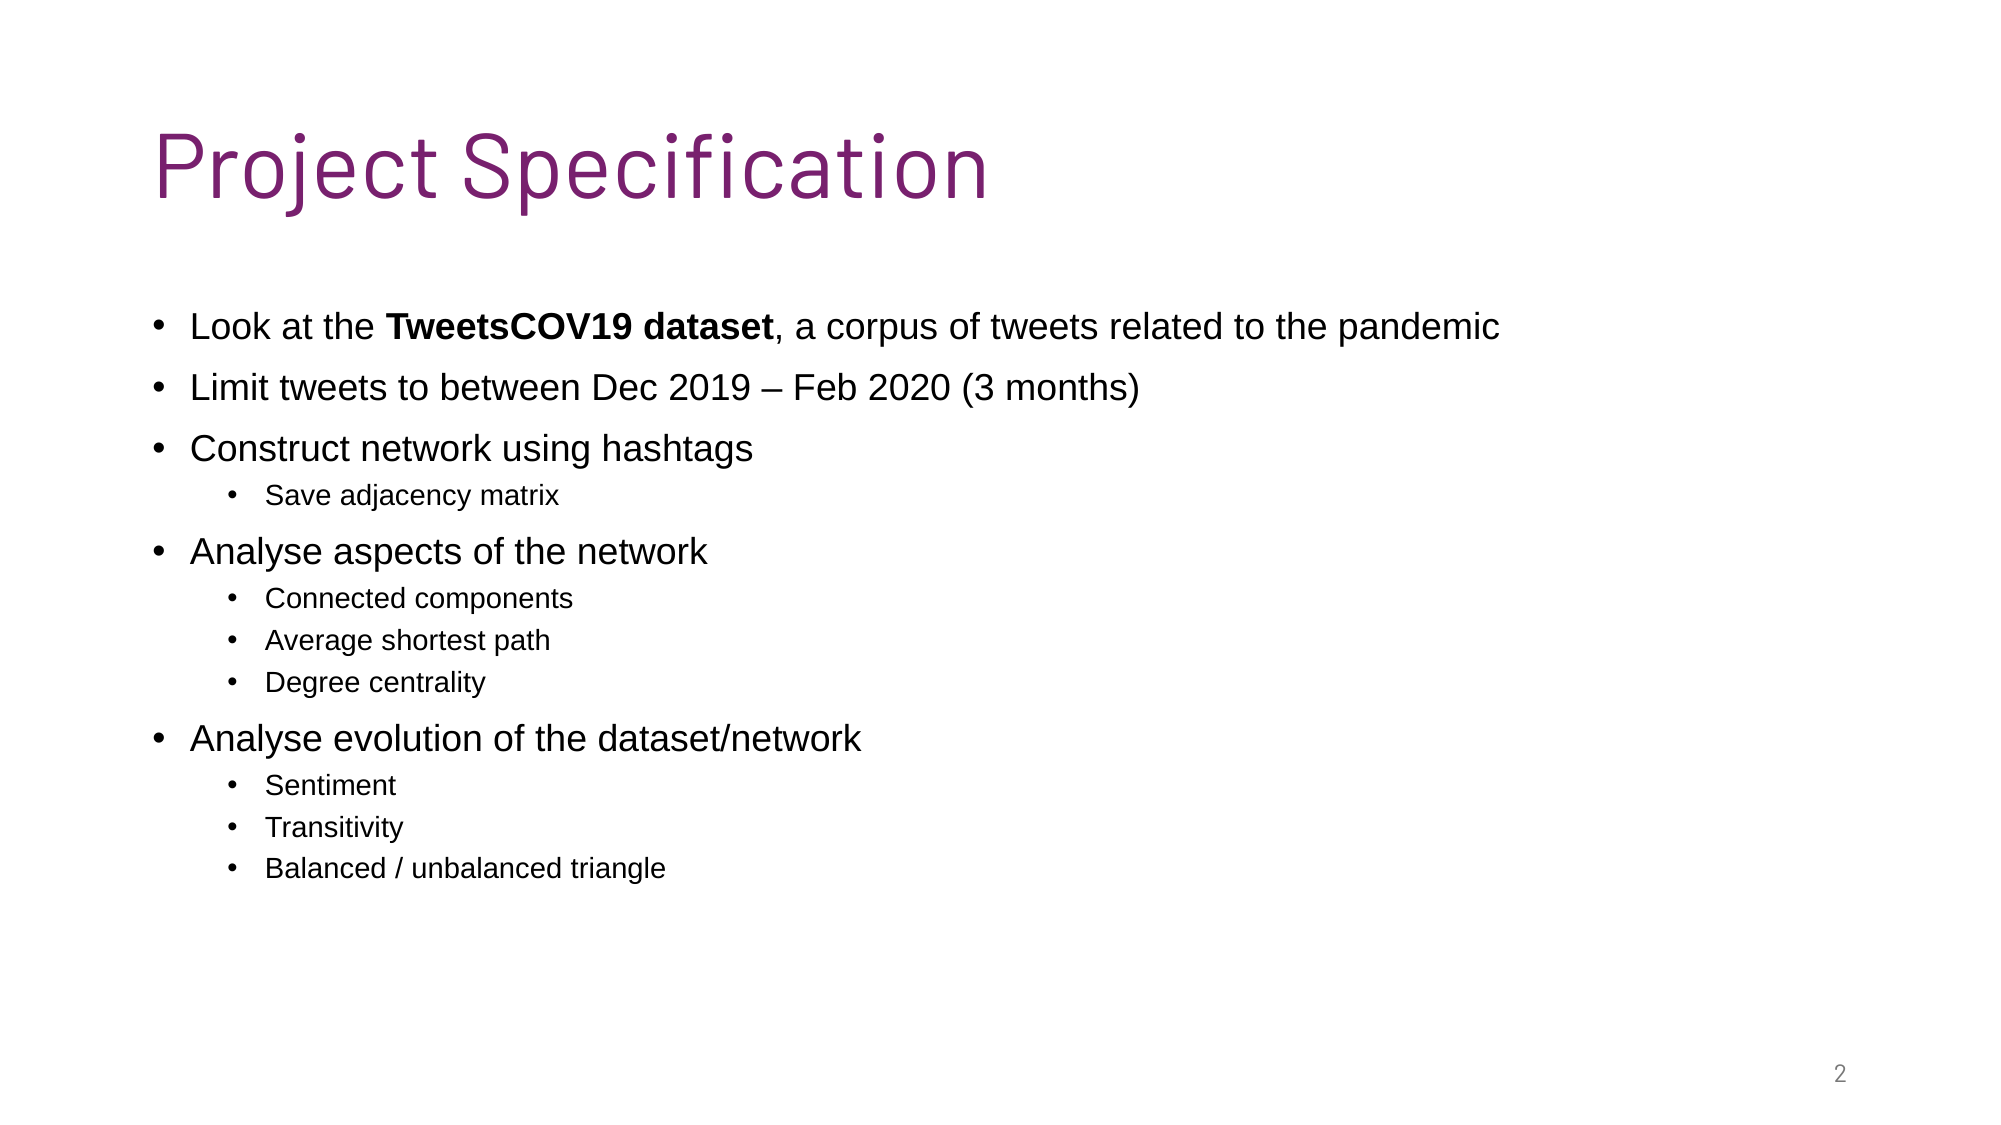

# Project Specification
Look at the TweetsCOV19 dataset, a corpus of tweets related to the pandemic
Limit tweets to between Dec 2019 – Feb 2020 (3 months)
Construct network using hashtags
Save adjacency matrix
Analyse aspects of the network
Connected components
Average shortest path
Degree centrality
Analyse evolution of the dataset/network
Sentiment
Transitivity
Balanced / unbalanced triangle
2